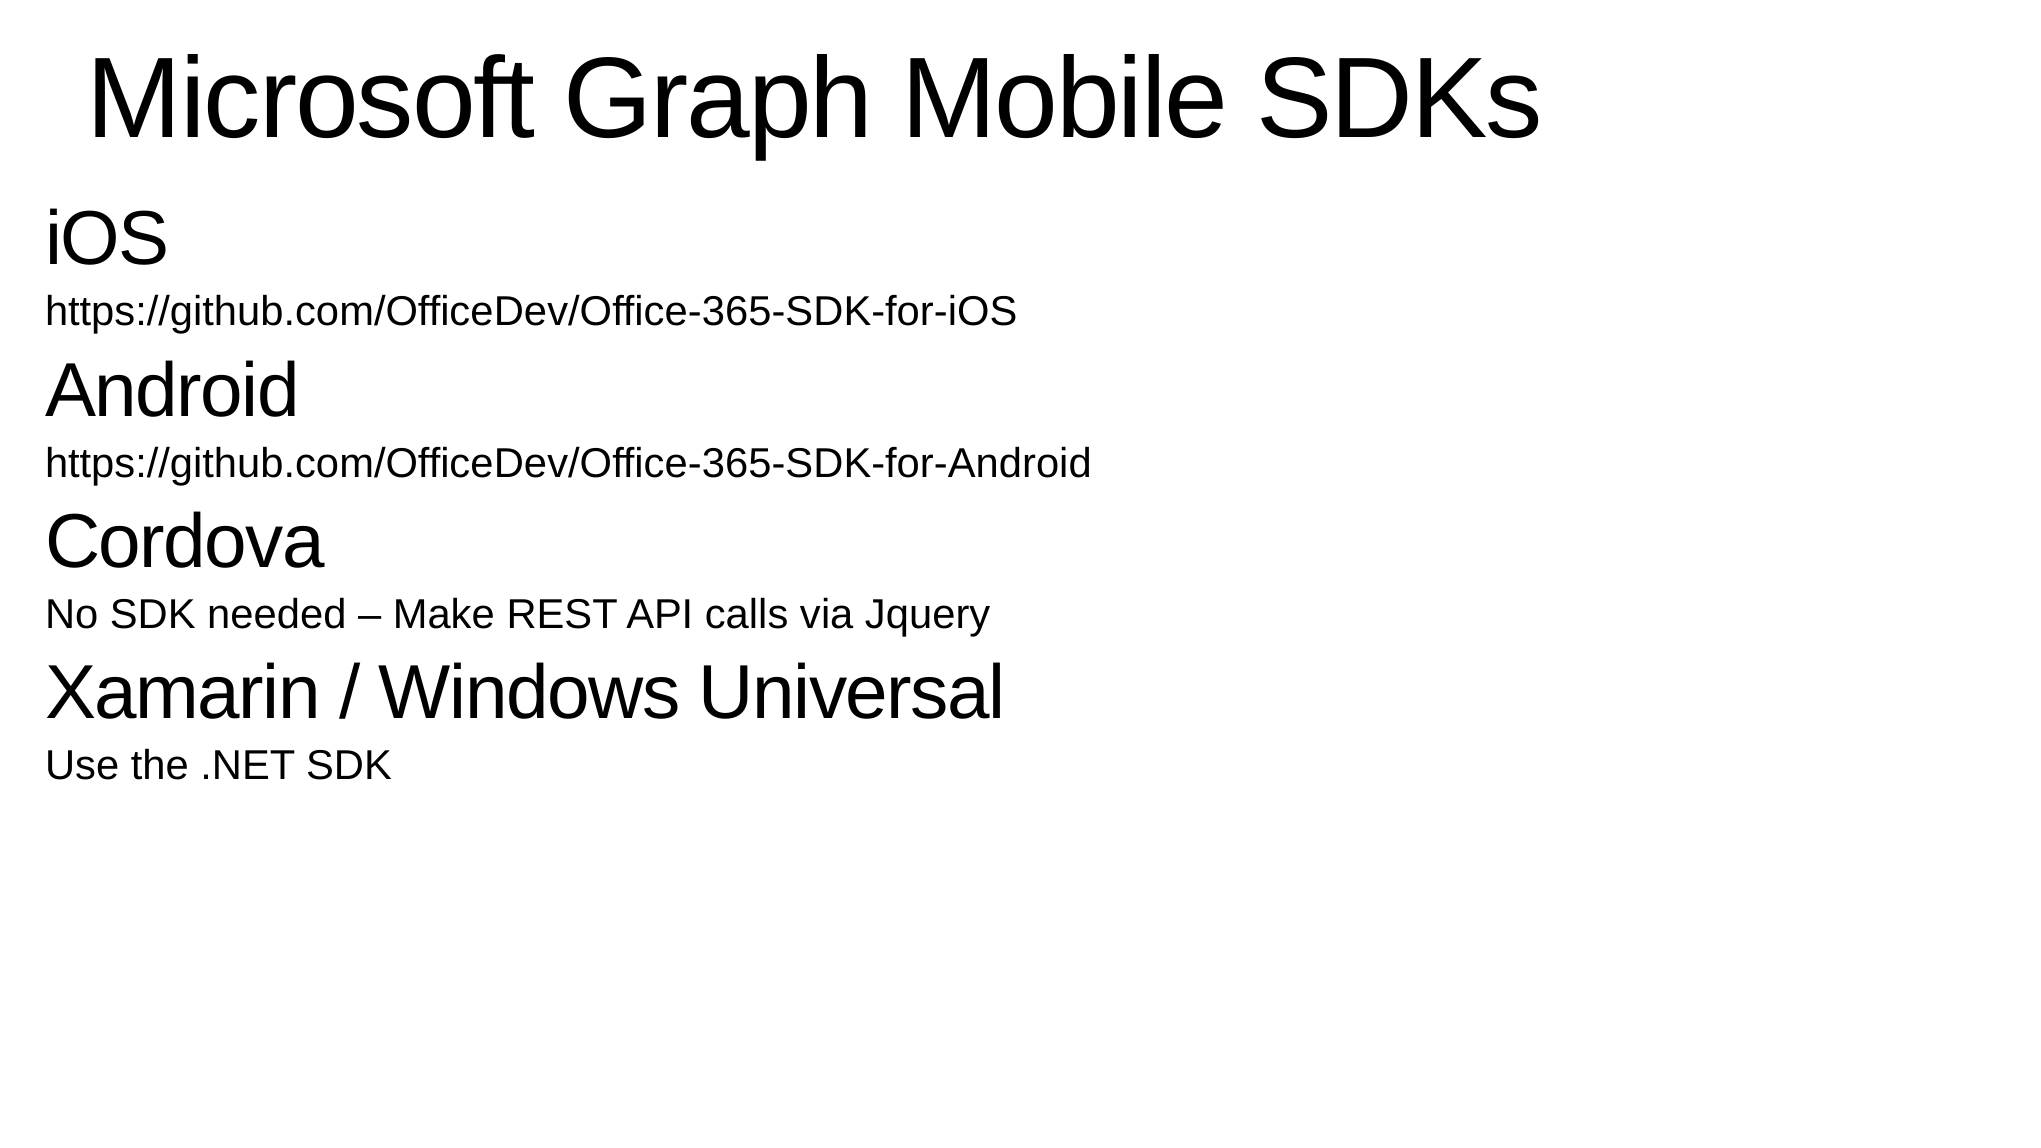

# Microsoft Graph Mobile SDKs
iOS
https://github.com/OfficeDev/Office-365-SDK-for-iOS
Android
https://github.com/OfficeDev/Office-365-SDK-for-Android
Cordova
No SDK needed – Make REST API calls via Jquery
Xamarin / Windows Universal
Use the .NET SDK